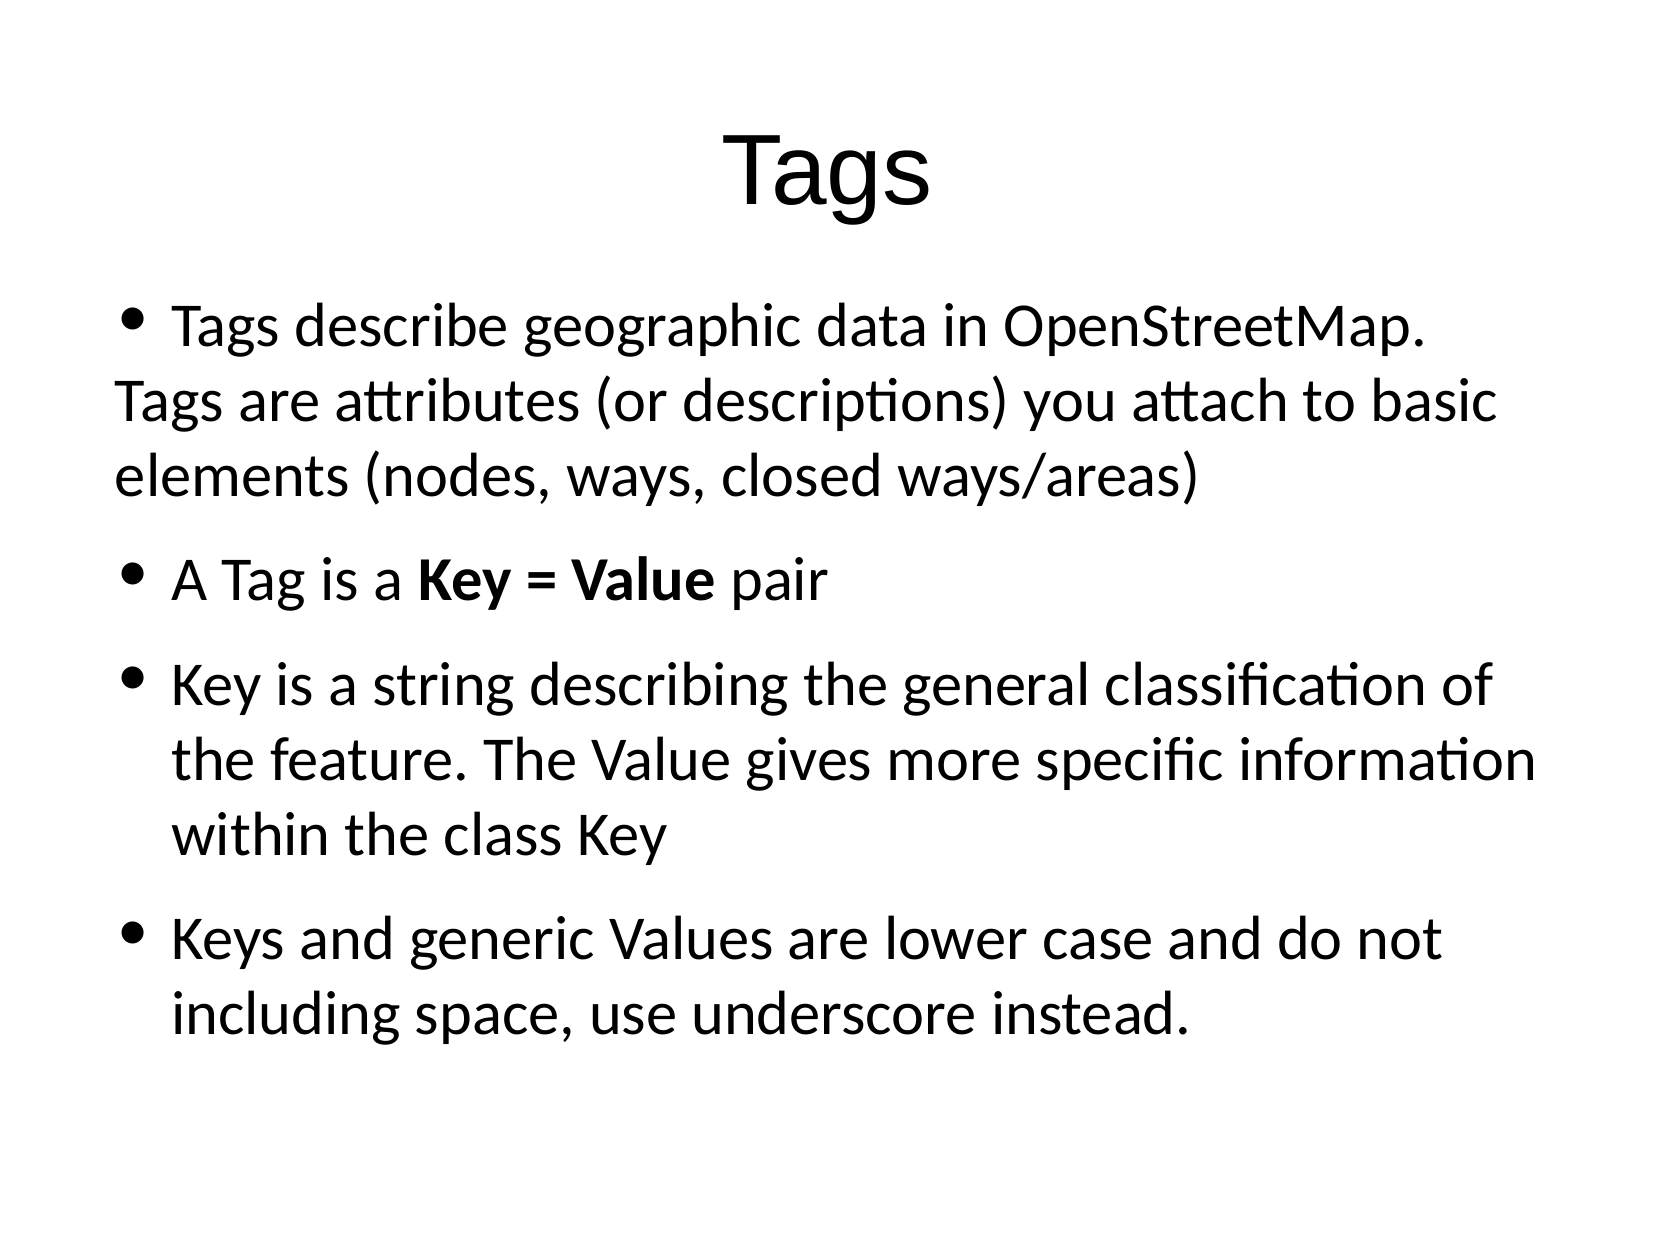

Tags
Tags describe geographic data in OpenStreetMap.
Tags are attributes (or descriptions) you attach to basic elements (nodes, ways, closed ways/areas)
A Tag is a Key = Value pair
Key is a string describing the general classification of the feature. The Value gives more specific information within the class Key
Keys and generic Values are lower case and do not including space, use underscore instead.